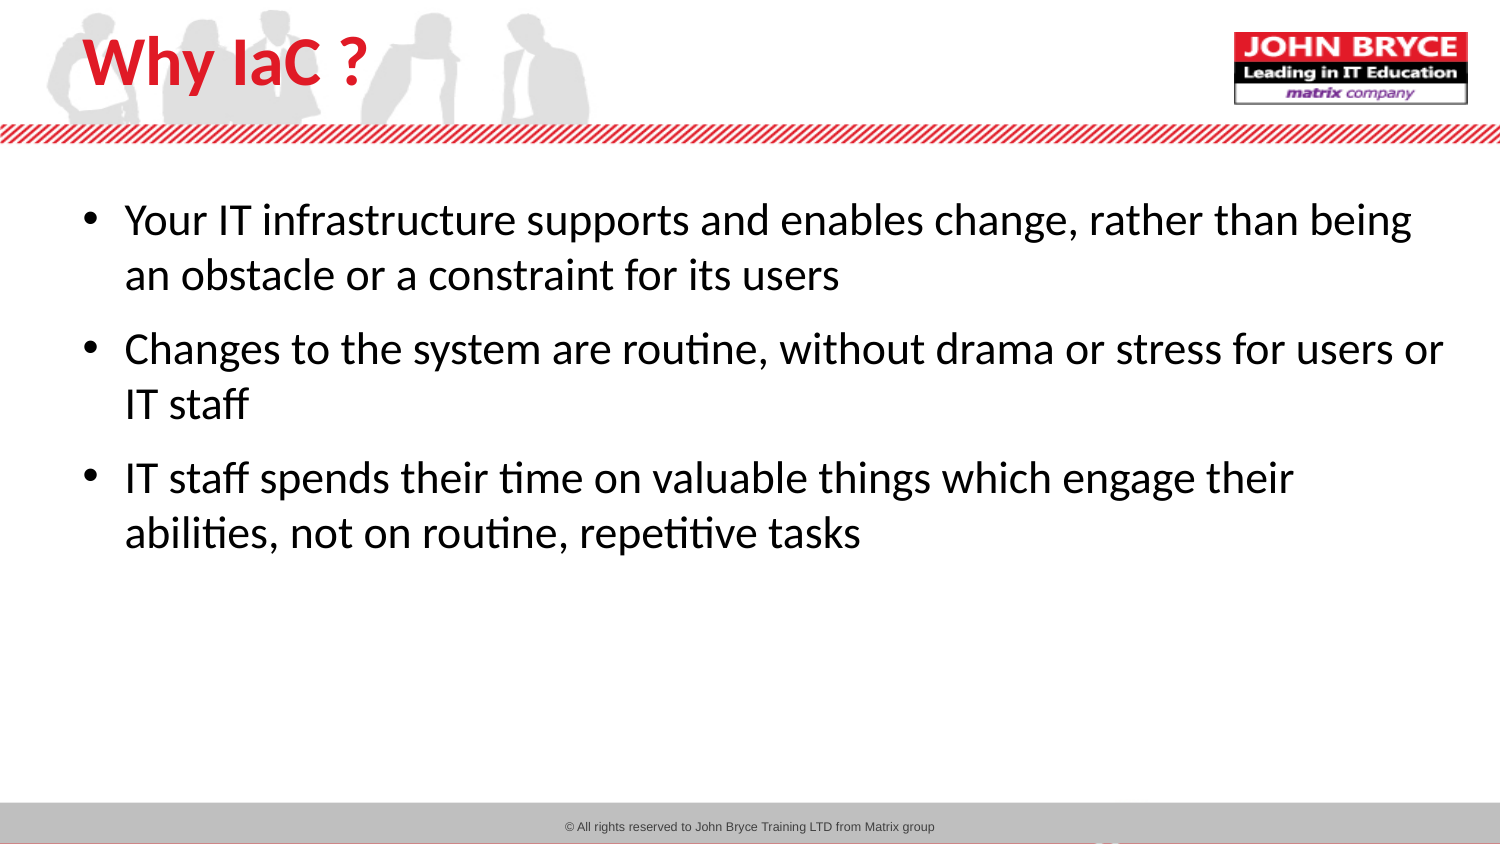

# Why IaC ?
Your IT infrastructure supports and enables change, rather than being an obstacle or a constraint for its users
Changes to the system are routine, without drama or stress for users or IT staff
IT staff spends their time on valuable things which engage their abilities, not on routine, repetitive tasks
49